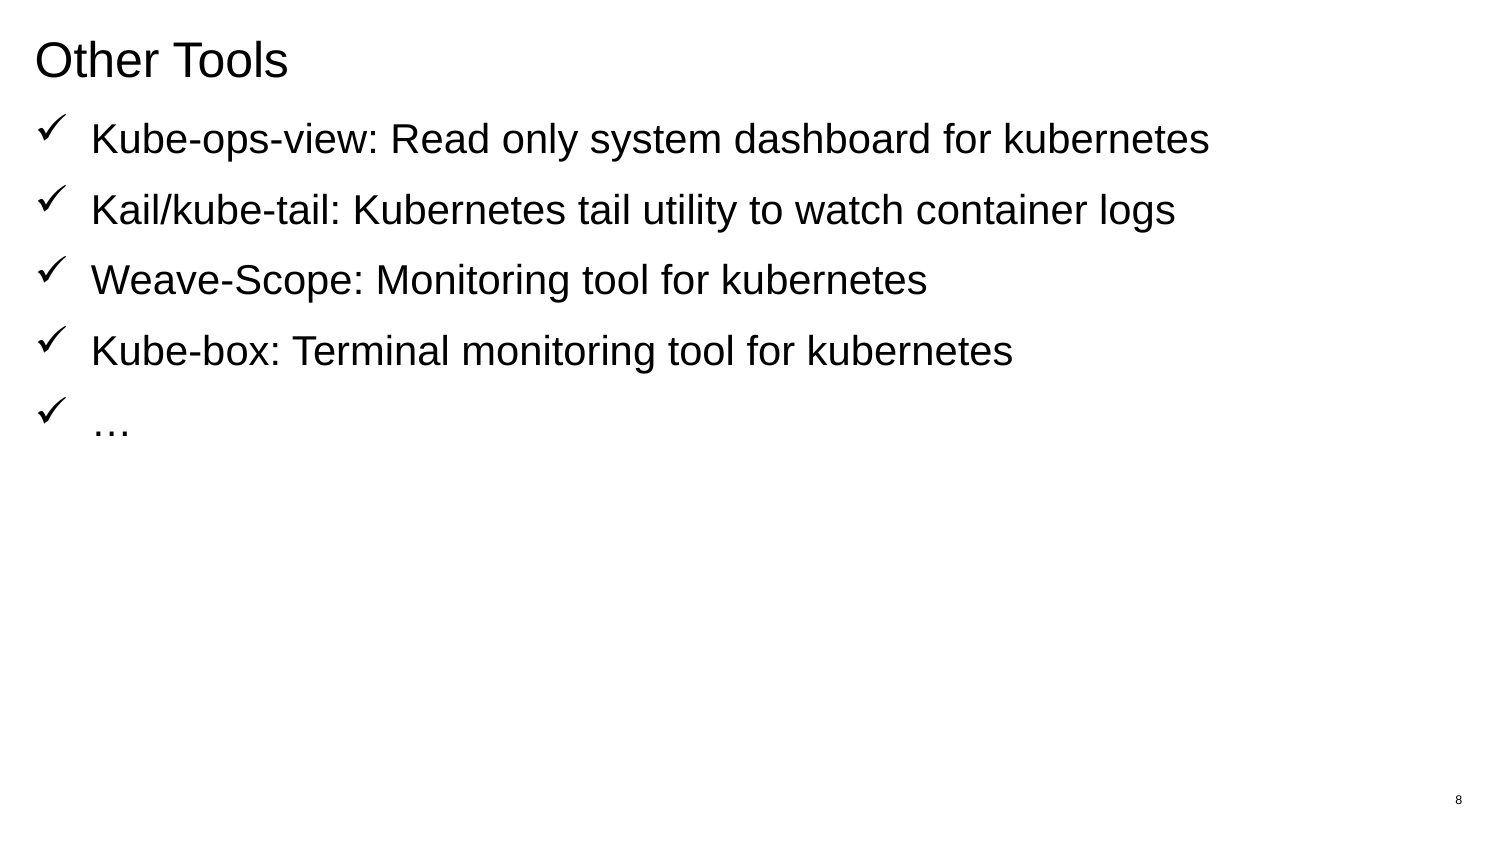

# Other Tools

Kube-ops-view: Read only system dashboard for kubernetes

Kail/kube-tail: Kubernetes tail utility to watch container logs

Weave-Scope: Monitoring tool for kubernetes

Kube-box: Terminal monitoring tool for kubernetes

…

8